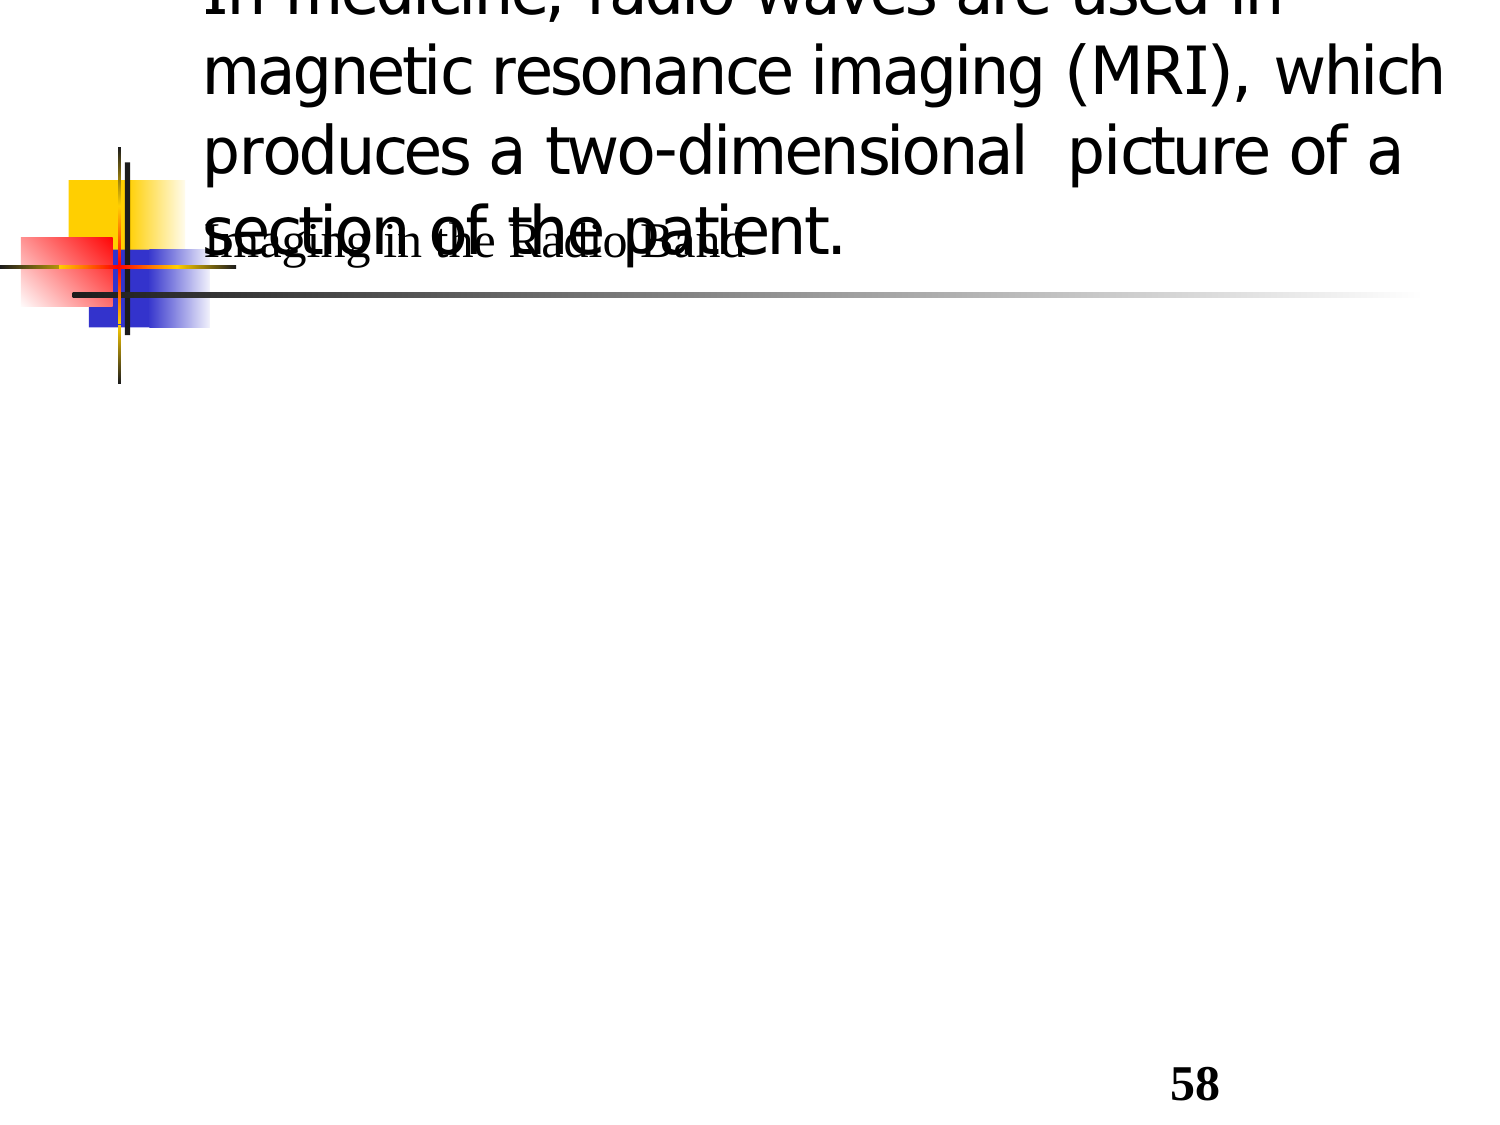

Imaging in the Radio Band
As gamma rays, the major applications of imaging in the radio band are in medicine and astronomy.
In medicine, radio waves are used in magnetic resonance imaging (MRI), which produces a two-dimensional  picture of a section of the patient.
58